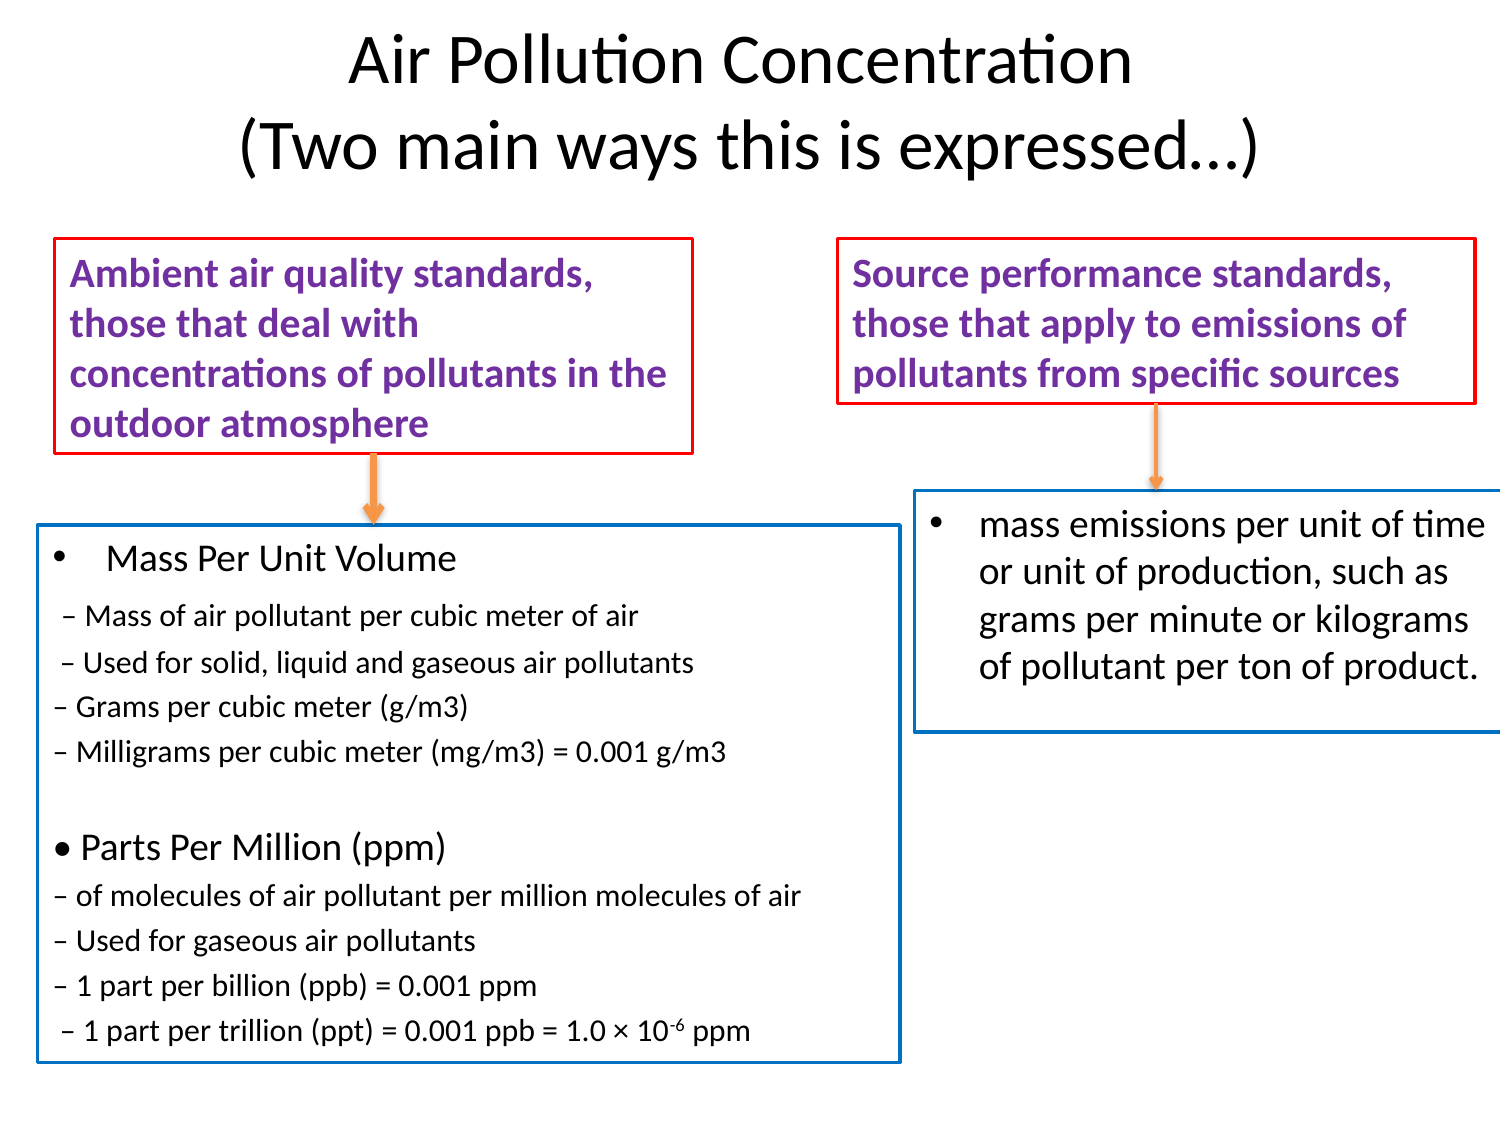

# Air Pollution Concentration (Two main ways this is expressed…)
Source performance standards, those that apply to emissions of pollutants from specific sources
Ambient air quality standards, those that deal with concentrations of pollutants in the
outdoor atmosphere
mass emissions per unit of time or unit of production, such as grams per minute or kilograms of pollutant per ton of product.
Mass Per Unit Volume
 – Mass of air pollutant per cubic meter of air
 – Used for solid, liquid and gaseous air pollutants
– Grams per cubic meter (g/m3)
– Milligrams per cubic meter (mg/m3) = 0.001 g/m3

• Parts Per Million (ppm)
– of molecules of air pollutant per million molecules of air
– Used for gaseous air pollutants
– 1 part per billion (ppb) = 0.001 ppm
 – 1 part per trillion (ppt) = 0.001 ppb = 1.0 × 10-6 ppm